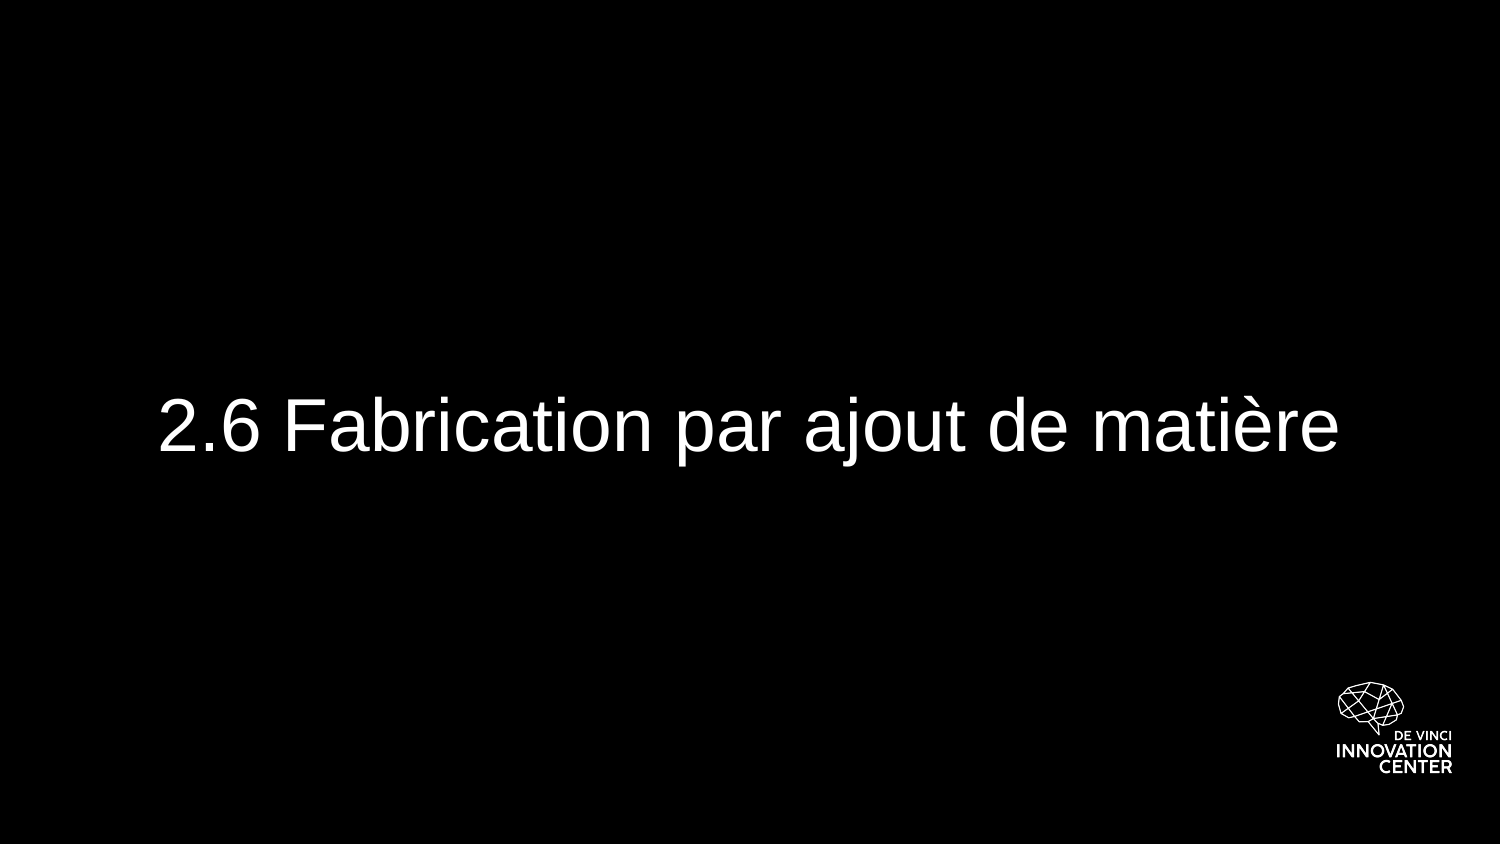

# 2.6 Fabrication par ajout de matière